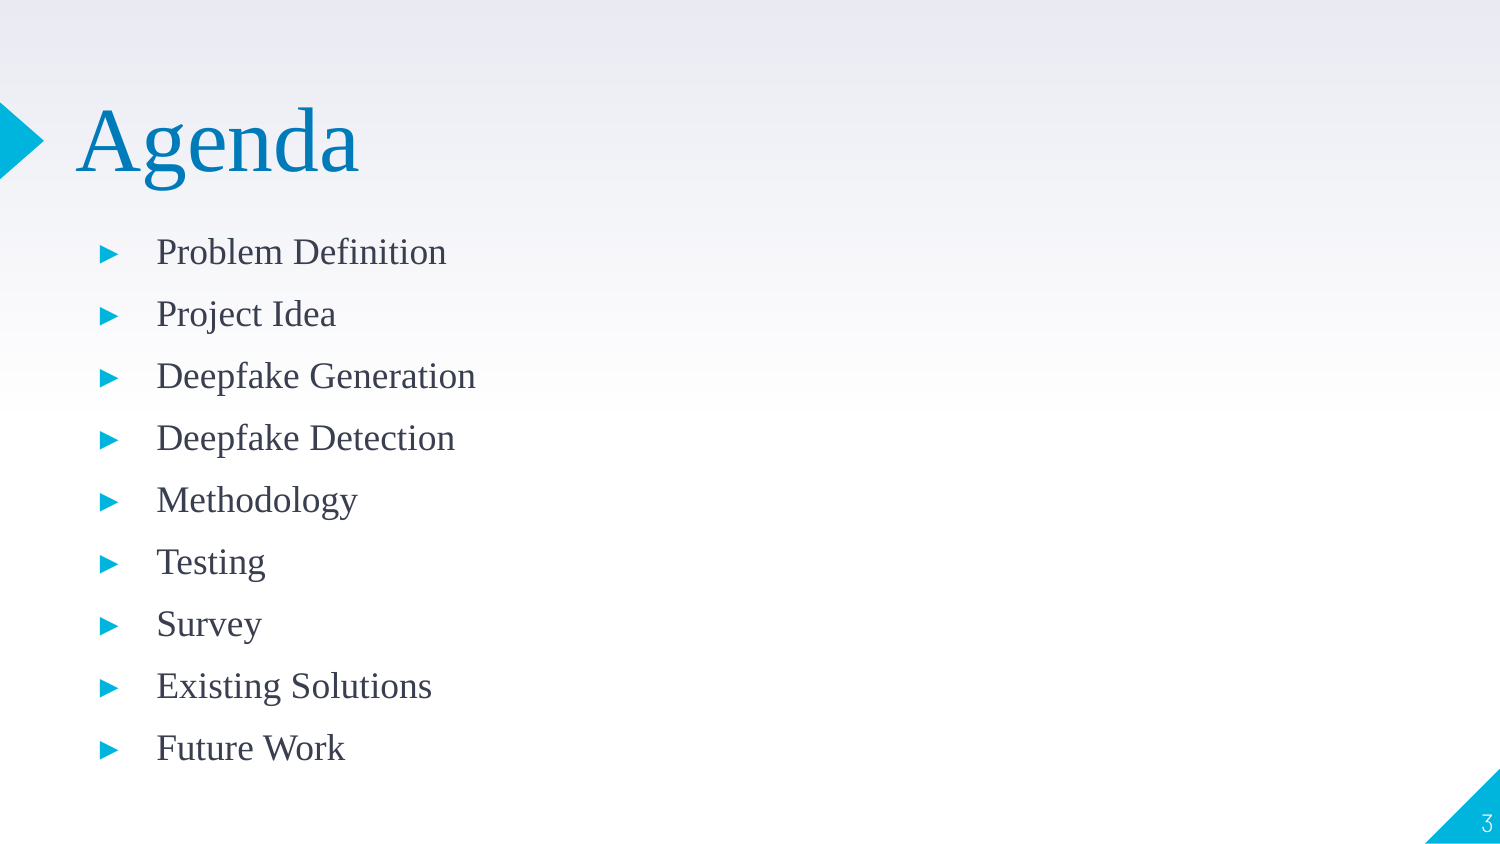

# Agenda
Problem Definition
Project Idea
Deepfake Generation
Deepfake Detection
Methodology
Testing
Survey
Existing Solutions
Future Work

3